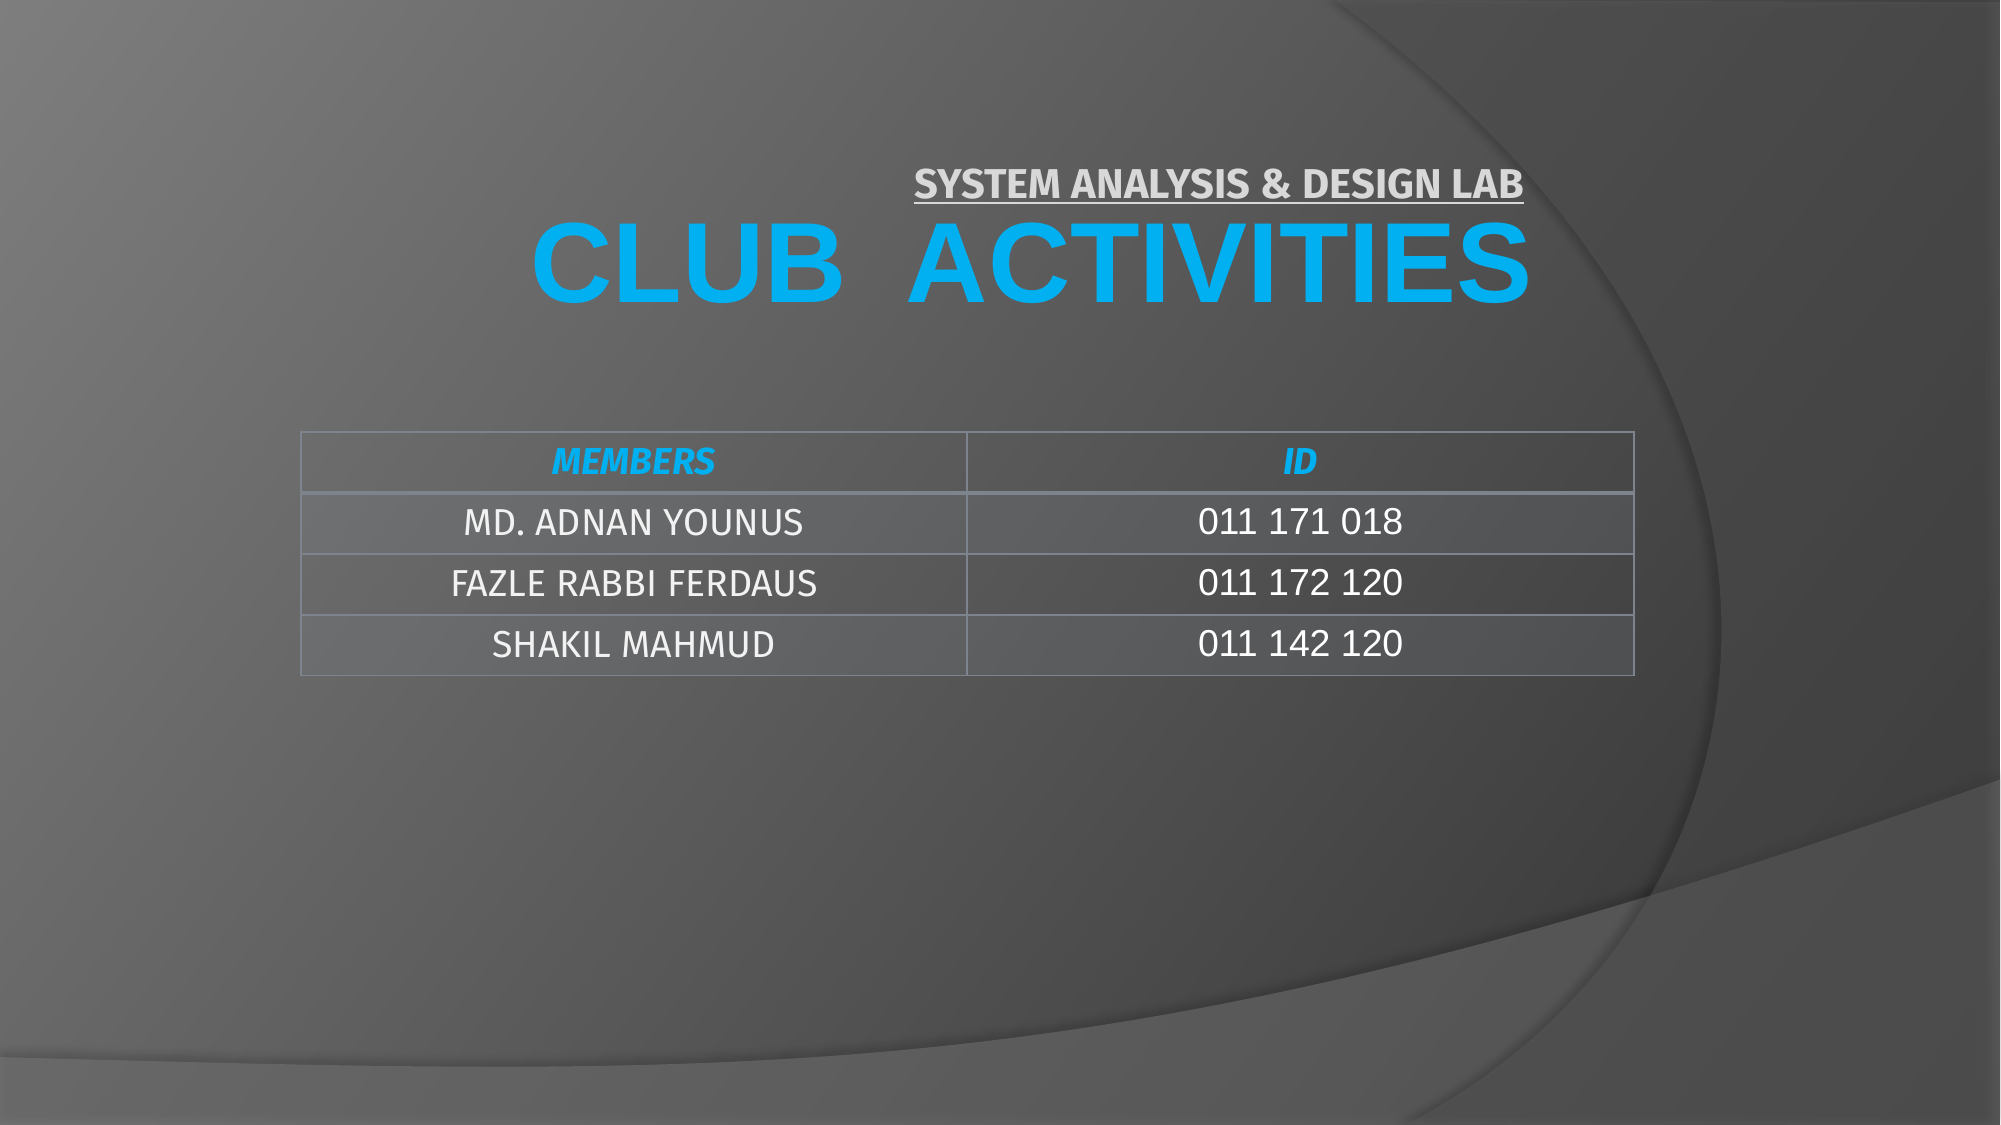

SYSTEM ANALYSIS & DESIGN LAB
# CLUB  ACTIVITIES
| MEMBERS | ID |
| --- | --- |
| MD. ADNAN YOUNUS | 011 171 018 |
| FAZLE RABBI FERDAUS | 011 172 120 |
| SHAKIL MAHMUD | 011 142 120 |